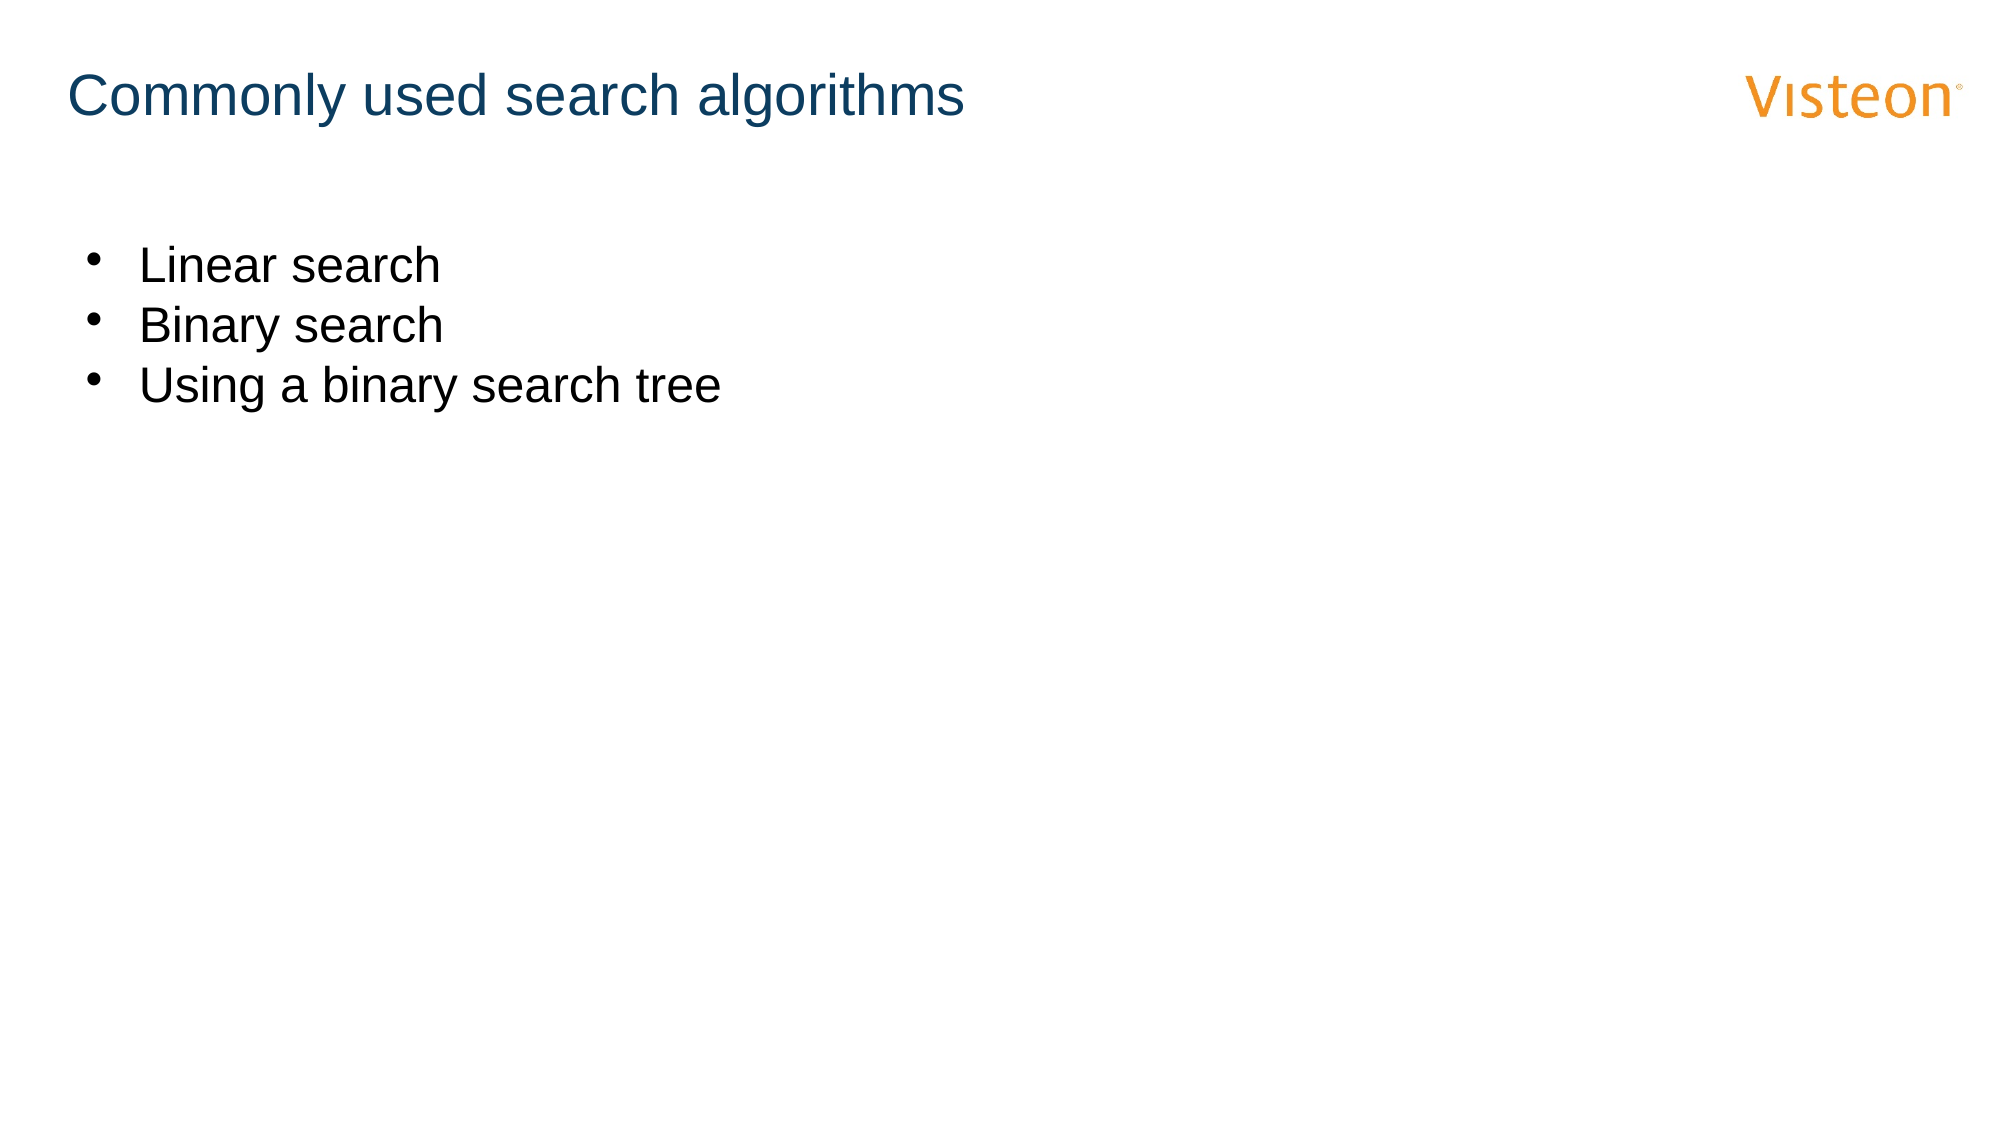

Commonly used search algorithms
Linear search
Binary search
Using a binary search tree